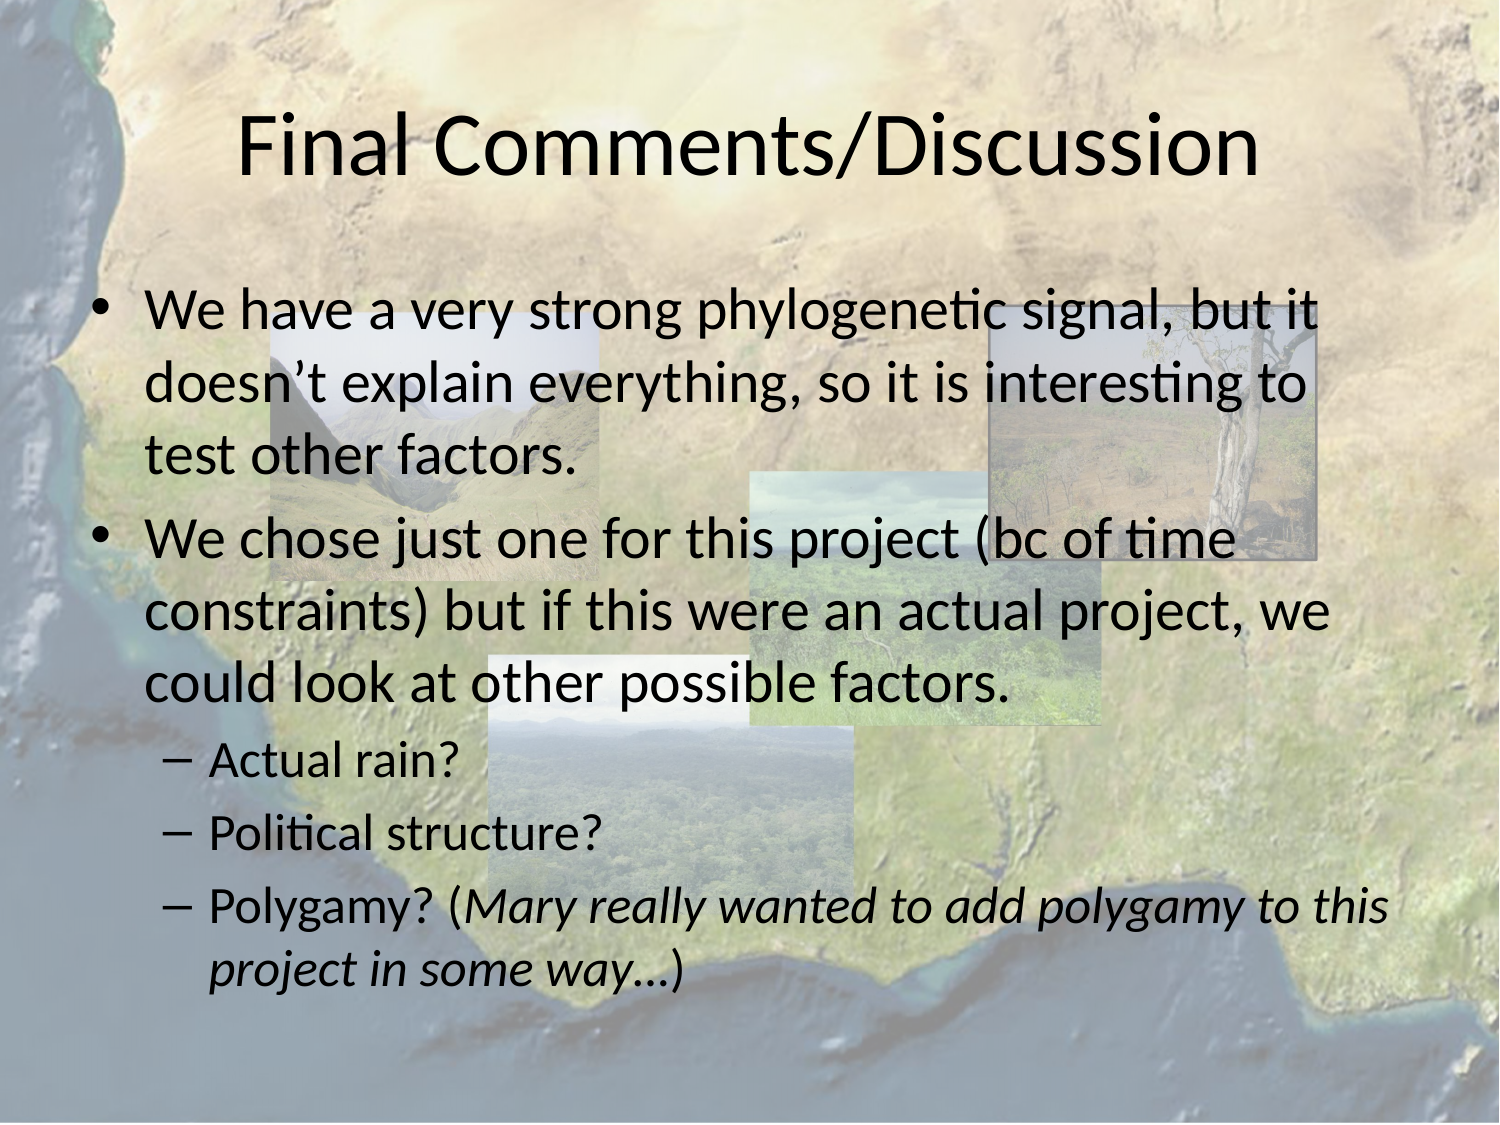

# Final Comments/Discussion
We have a very strong phylogenetic signal, but it doesn’t explain everything, so it is interesting to test other factors.
We chose just one for this project (bc of time constraints) but if this were an actual project, we could look at other possible factors.
Actual rain?
Political structure?
Polygamy? (Mary really wanted to add polygamy to this project in some way…)